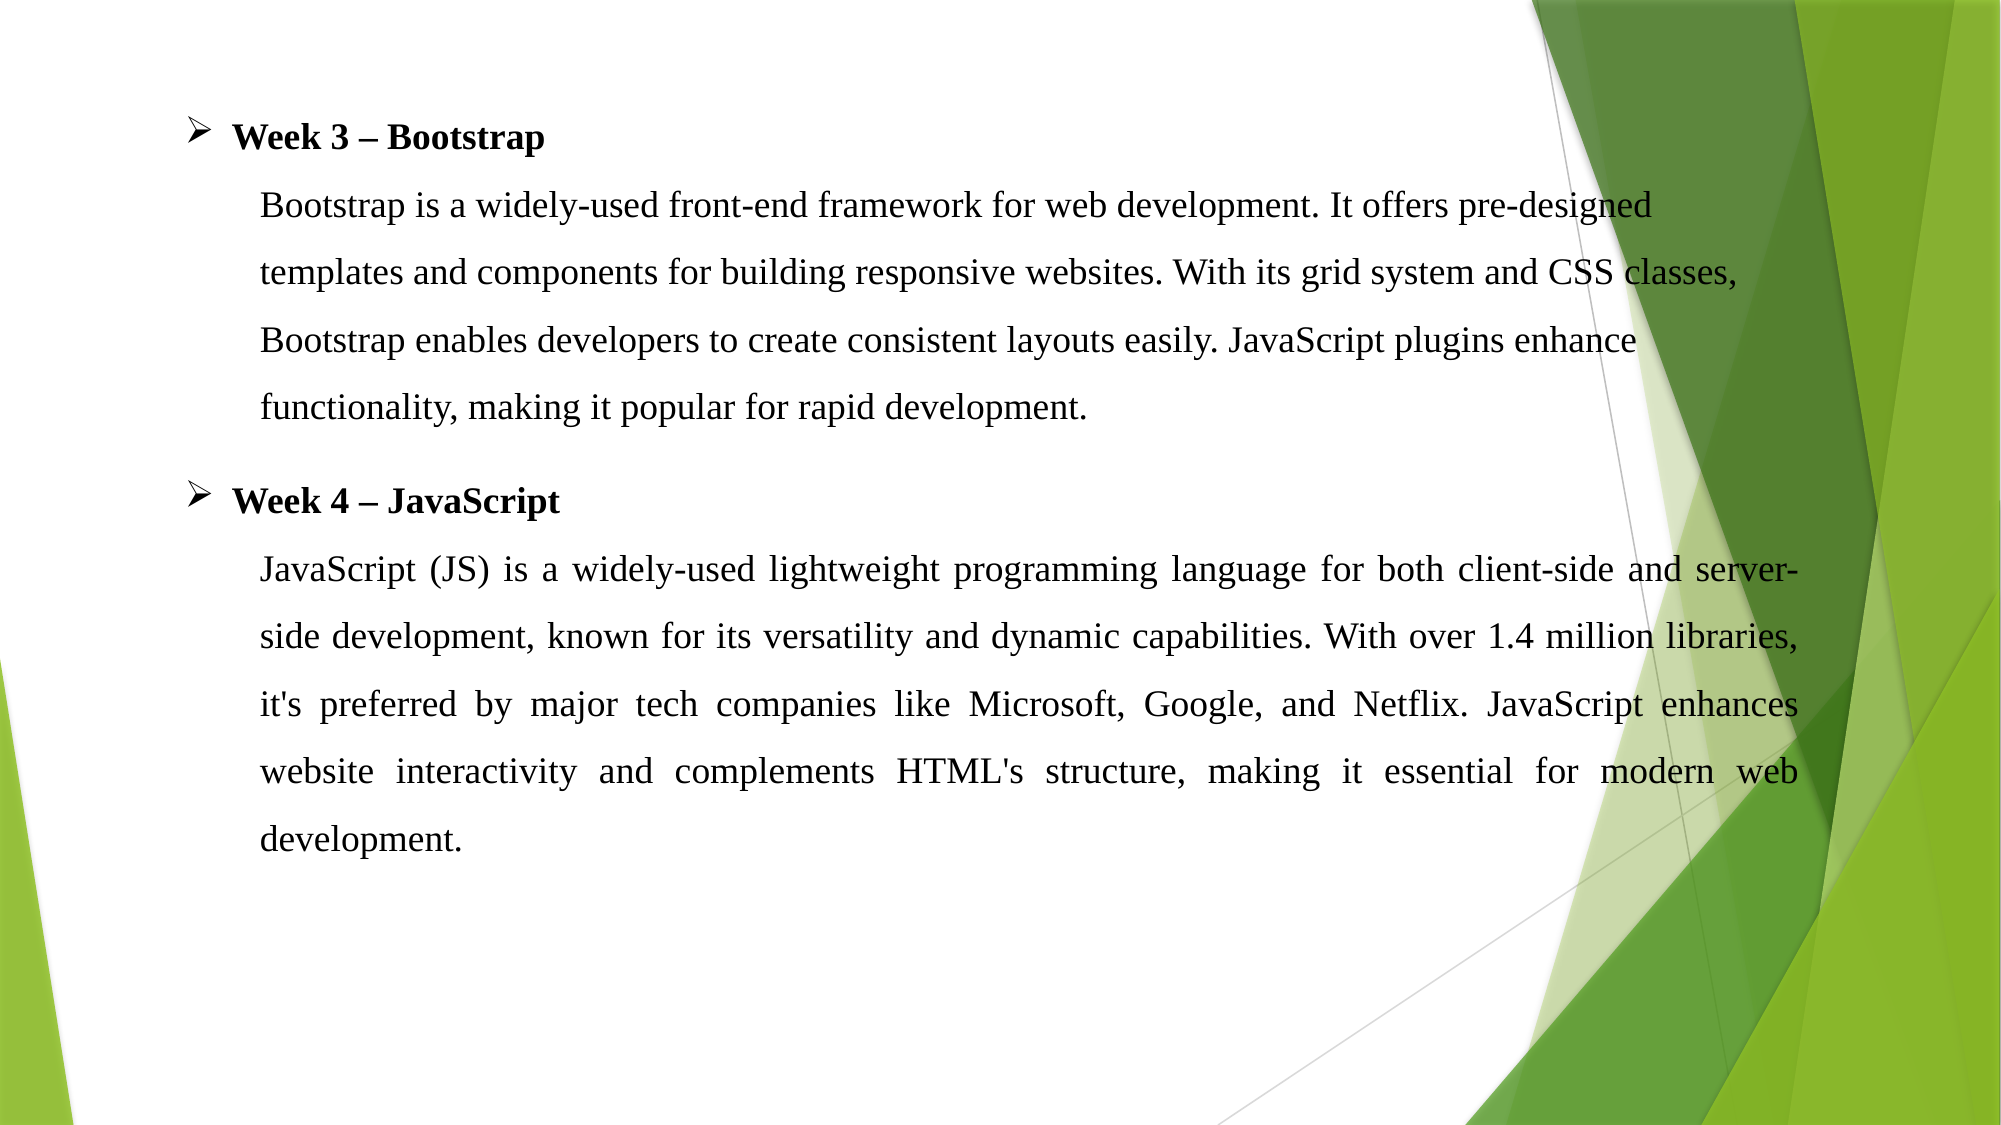

Week 3 – Bootstrap
Bootstrap is a widely-used front-end framework for web development. It offers pre-designed templates and components for building responsive websites. With its grid system and CSS classes, Bootstrap enables developers to create consistent layouts easily. JavaScript plugins enhance functionality, making it popular for rapid development.
Week 4 – JavaScript
JavaScript (JS) is a widely-used lightweight programming language for both client-side and server-side development, known for its versatility and dynamic capabilities. With over 1.4 million libraries, it's preferred by major tech companies like Microsoft, Google, and Netflix. JavaScript enhances website interactivity and complements HTML's structure, making it essential for modern web development.